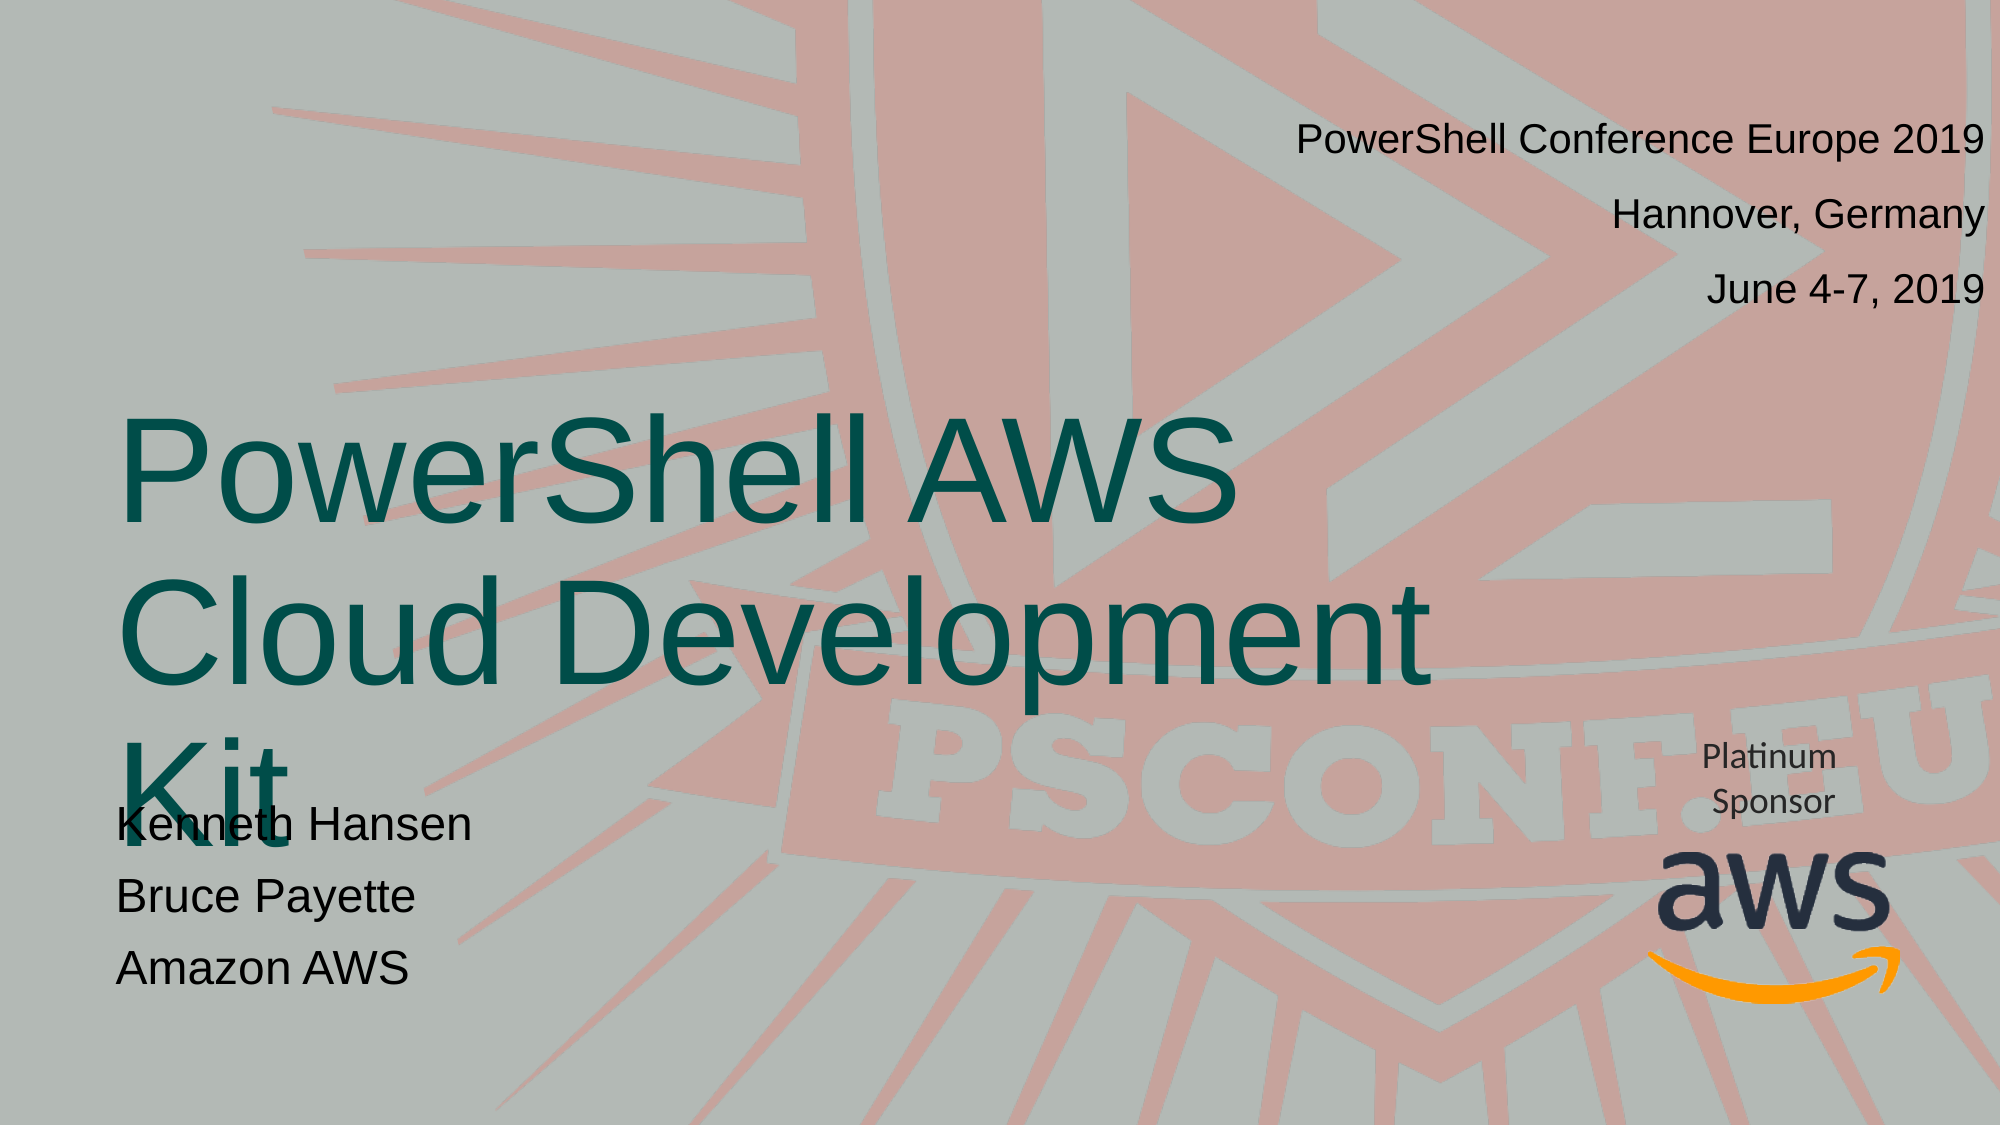

# PowerShell AWS Cloud Development Kit
Kenneth Hansen
Bruce Payette
Amazon AWS